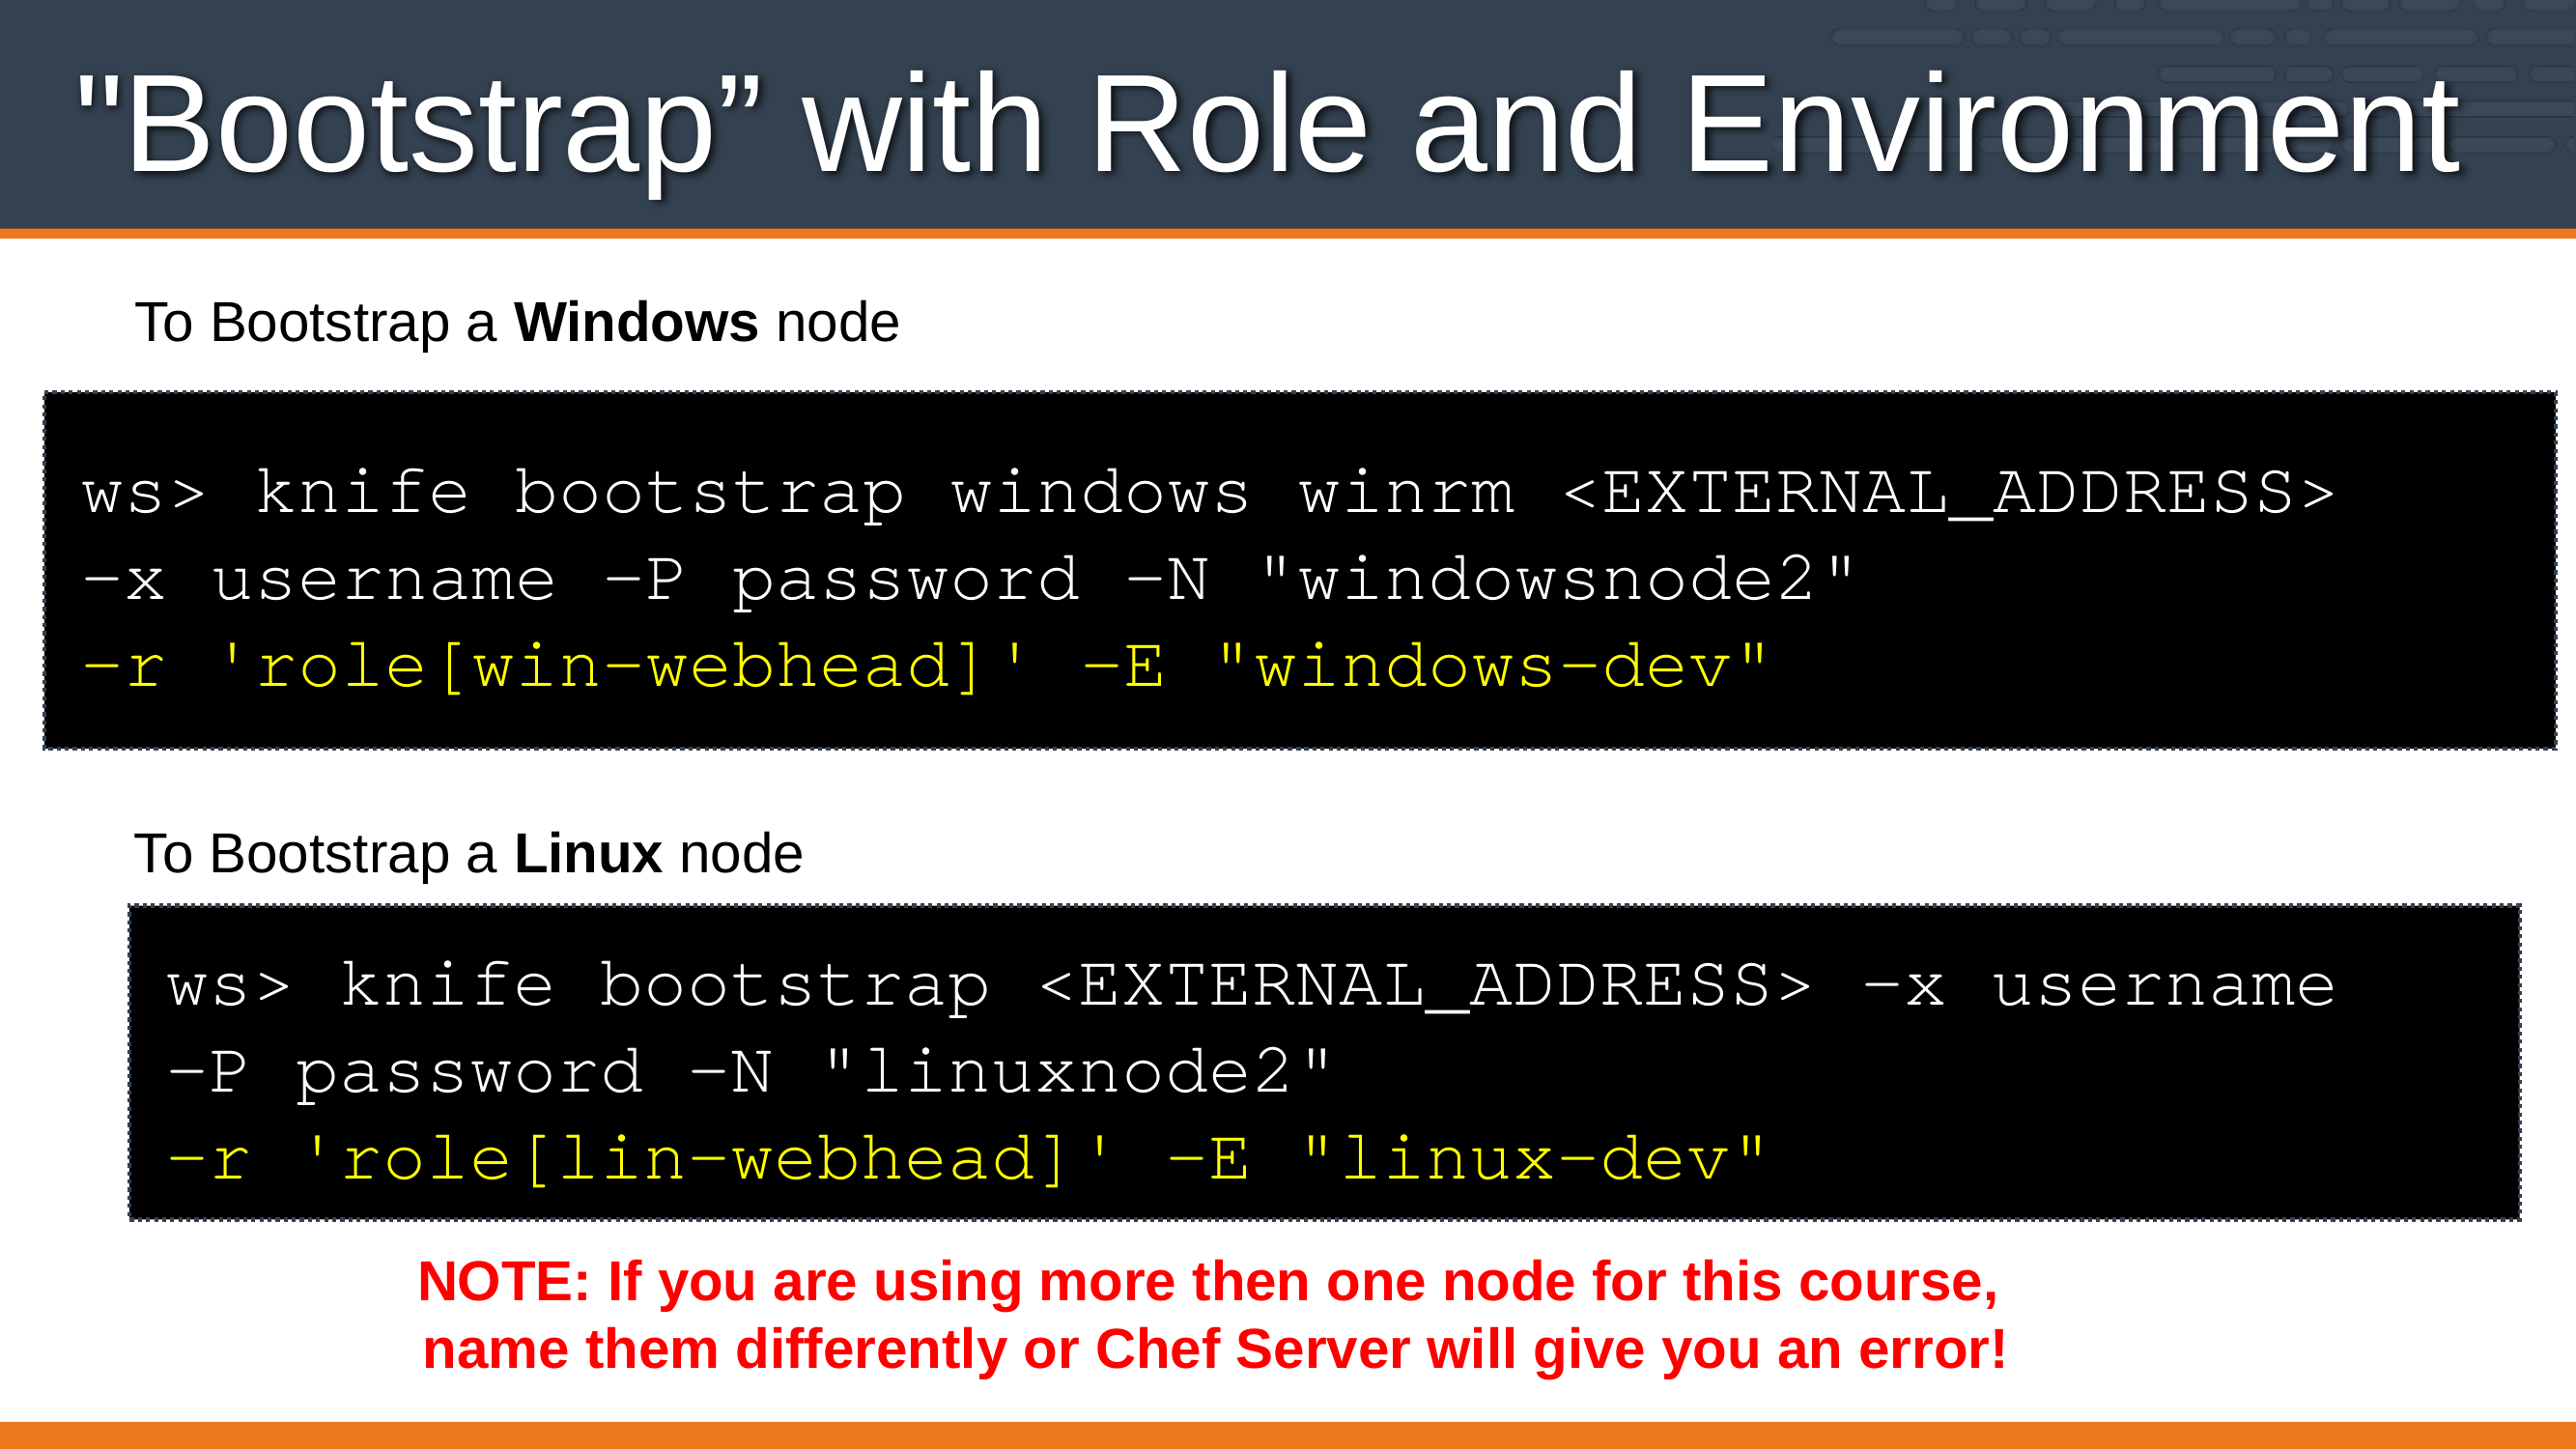

# "Bootstrap” with Role and Environment
To Bootstrap a Windows node
ws> knife bootstrap windows winrm <EXTERNAL_ADDRESS>
-x username –P password -N "windowsnode2"
–r 'role[win-webhead]' –E "windows-dev"
To Bootstrap a Linux node
ws> knife bootstrap <EXTERNAL_ADDRESS> -x username
–P password -N "linuxnode2"
–r 'role[lin-webhead]' –E "linux-dev"
NOTE: If you are using more then one node for this course,
name them differently or Chef Server will give you an error!